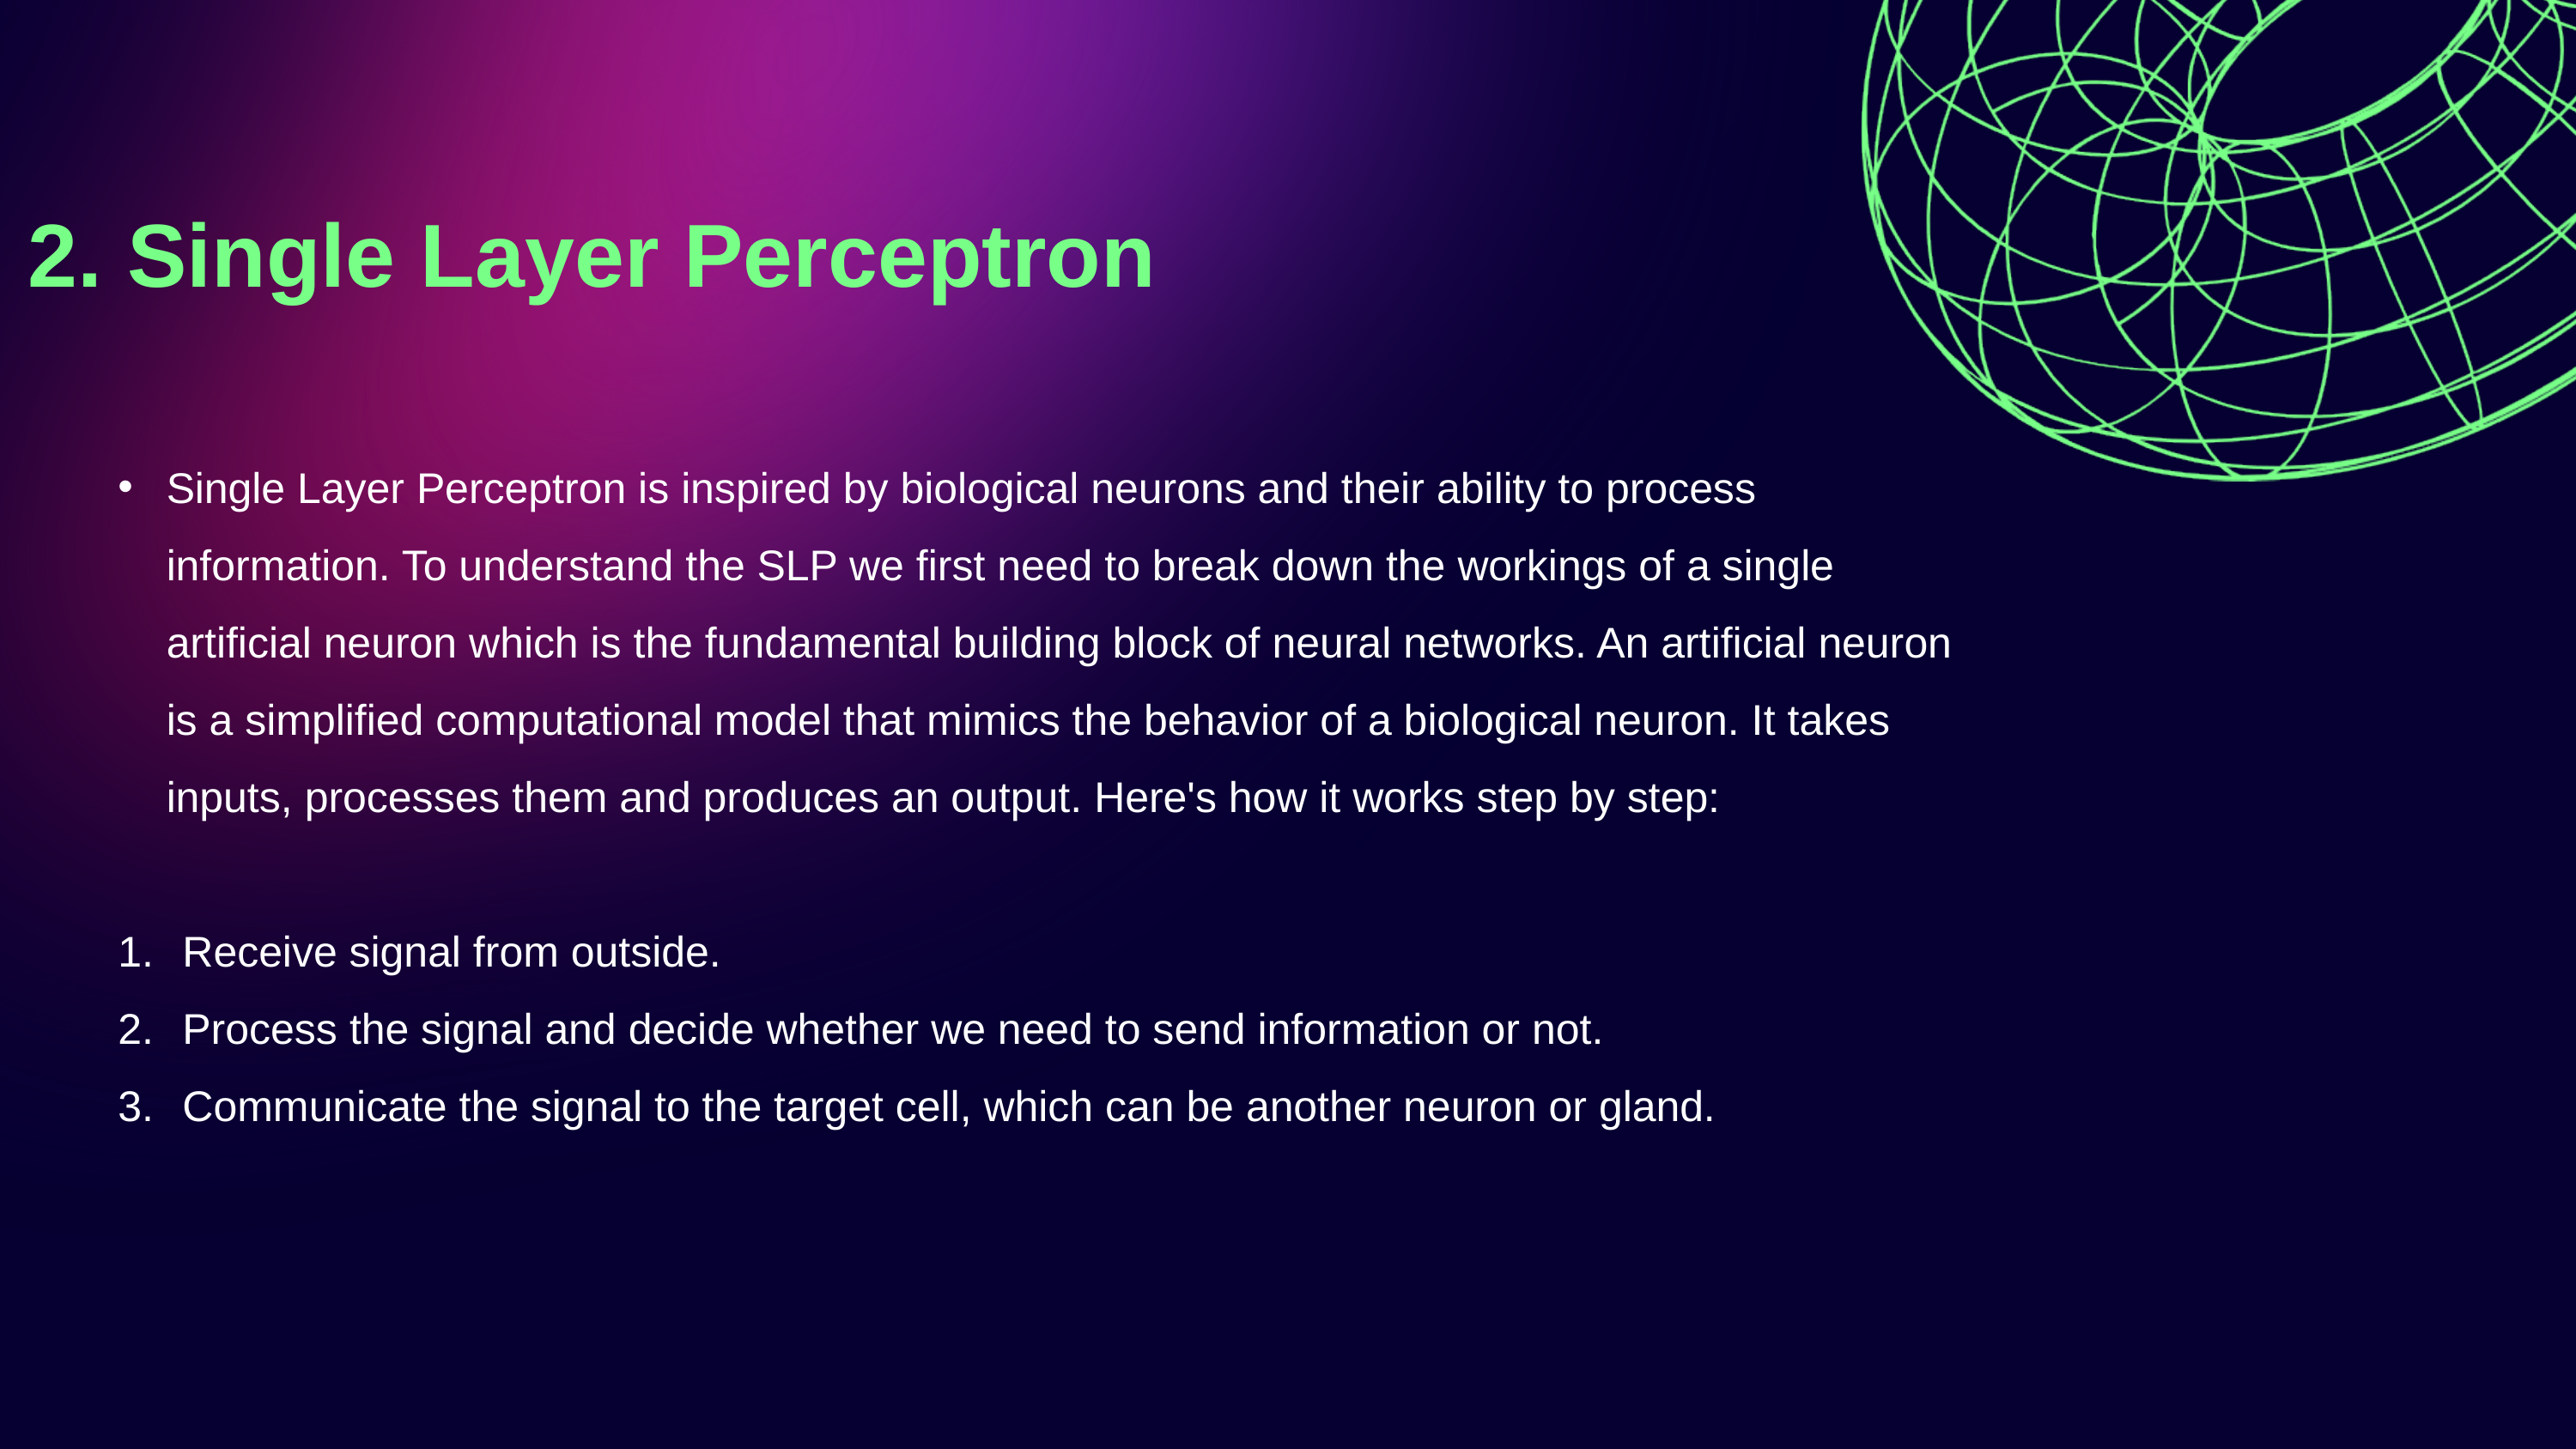

2. Single Layer Perceptron
Single Layer Perceptron is inspired by biological neurons and their ability to process information. To understand the SLP we first need to break down the workings of a single artificial neuron which is the fundamental building block of neural networks. An artificial neuron is a simplified computational model that mimics the behavior of a biological neuron. It takes inputs, processes them and produces an output. Here's how it works step by step:

Receive signal from outside.
Process the signal and decide whether we need to send information or not.
Communicate the signal to the target cell, which can be another neuron or gland.